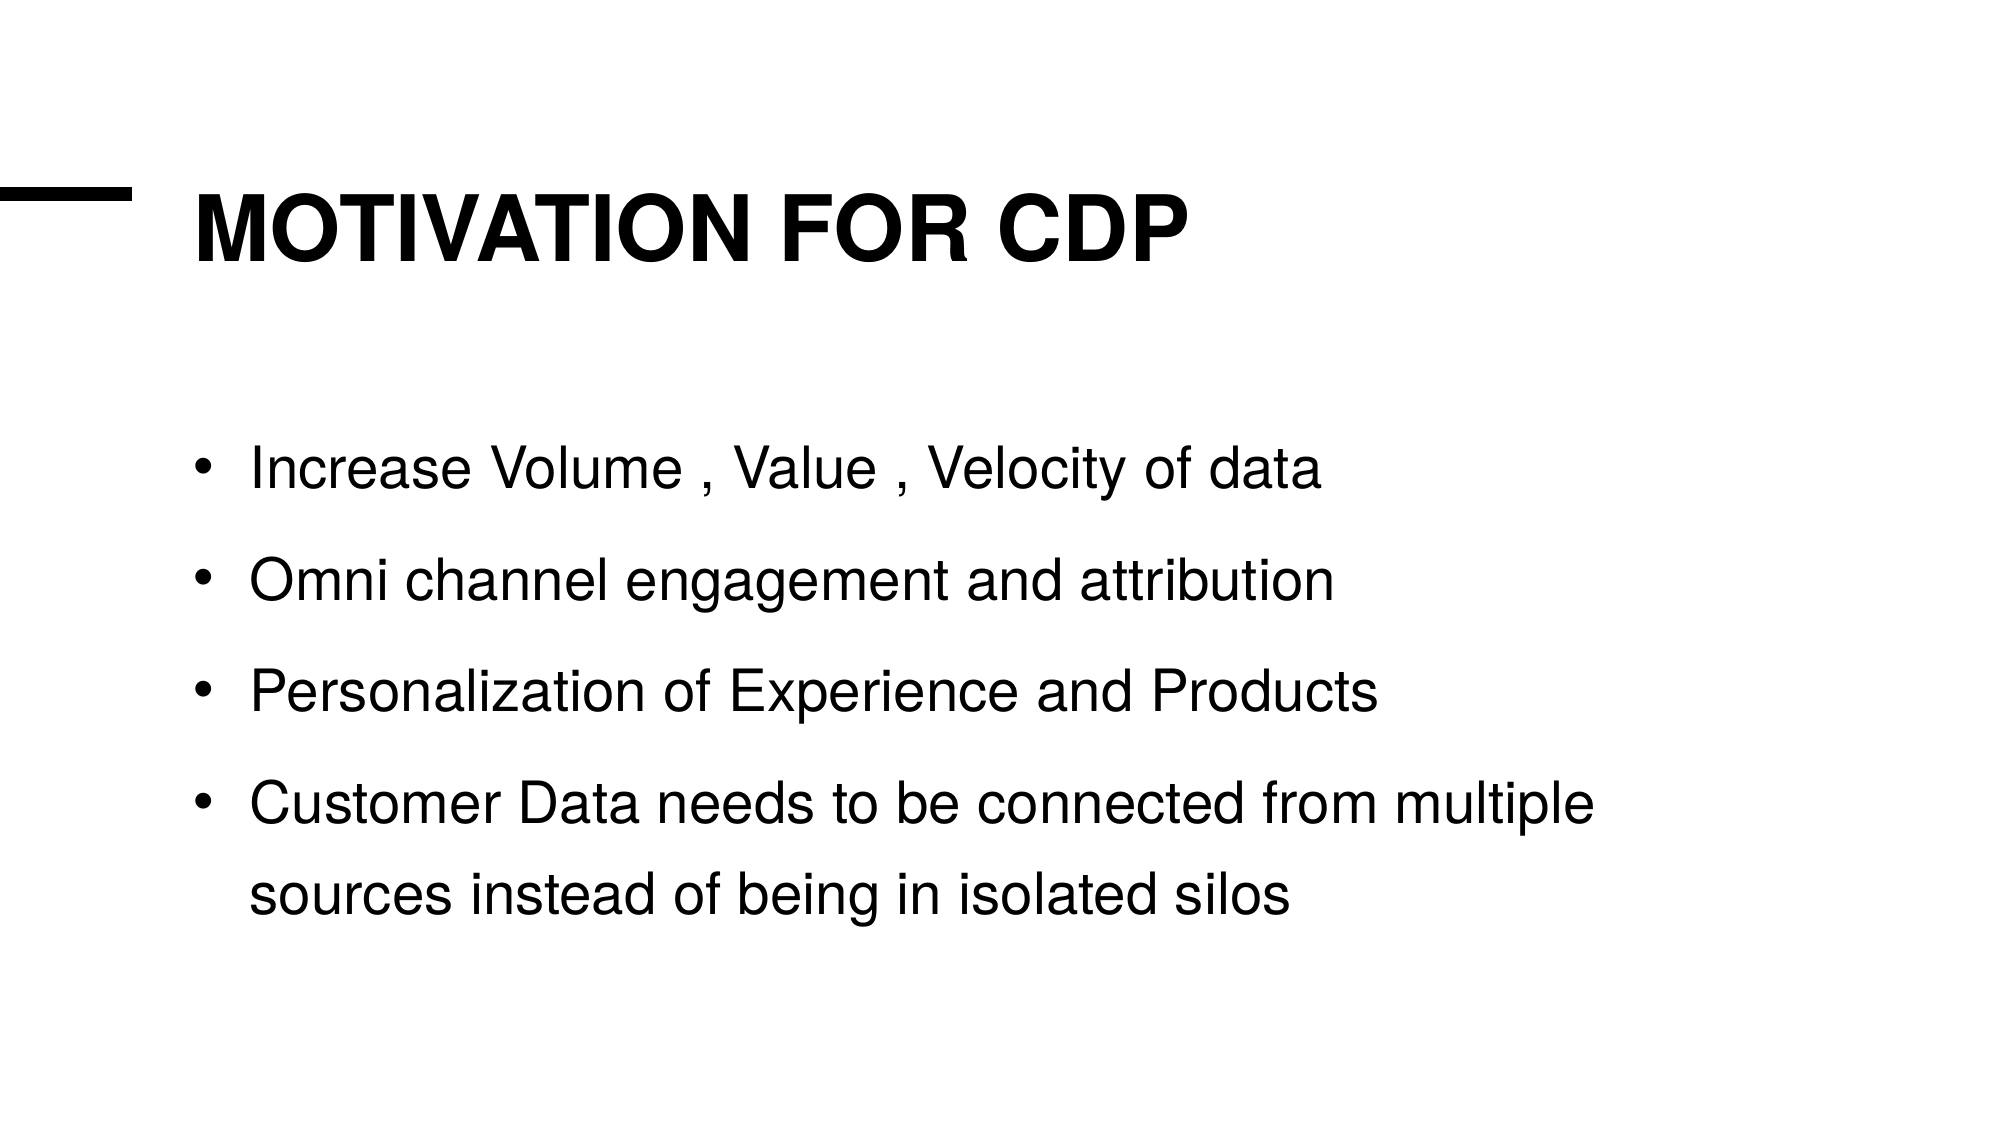

# MOTIVATION FOR CDP
Increase Volume , Value , Velocity of data
Omni channel engagement and attribution
Personalization of Experience and Products
Customer Data needs to be connected from multiple sources instead of being in isolated silos